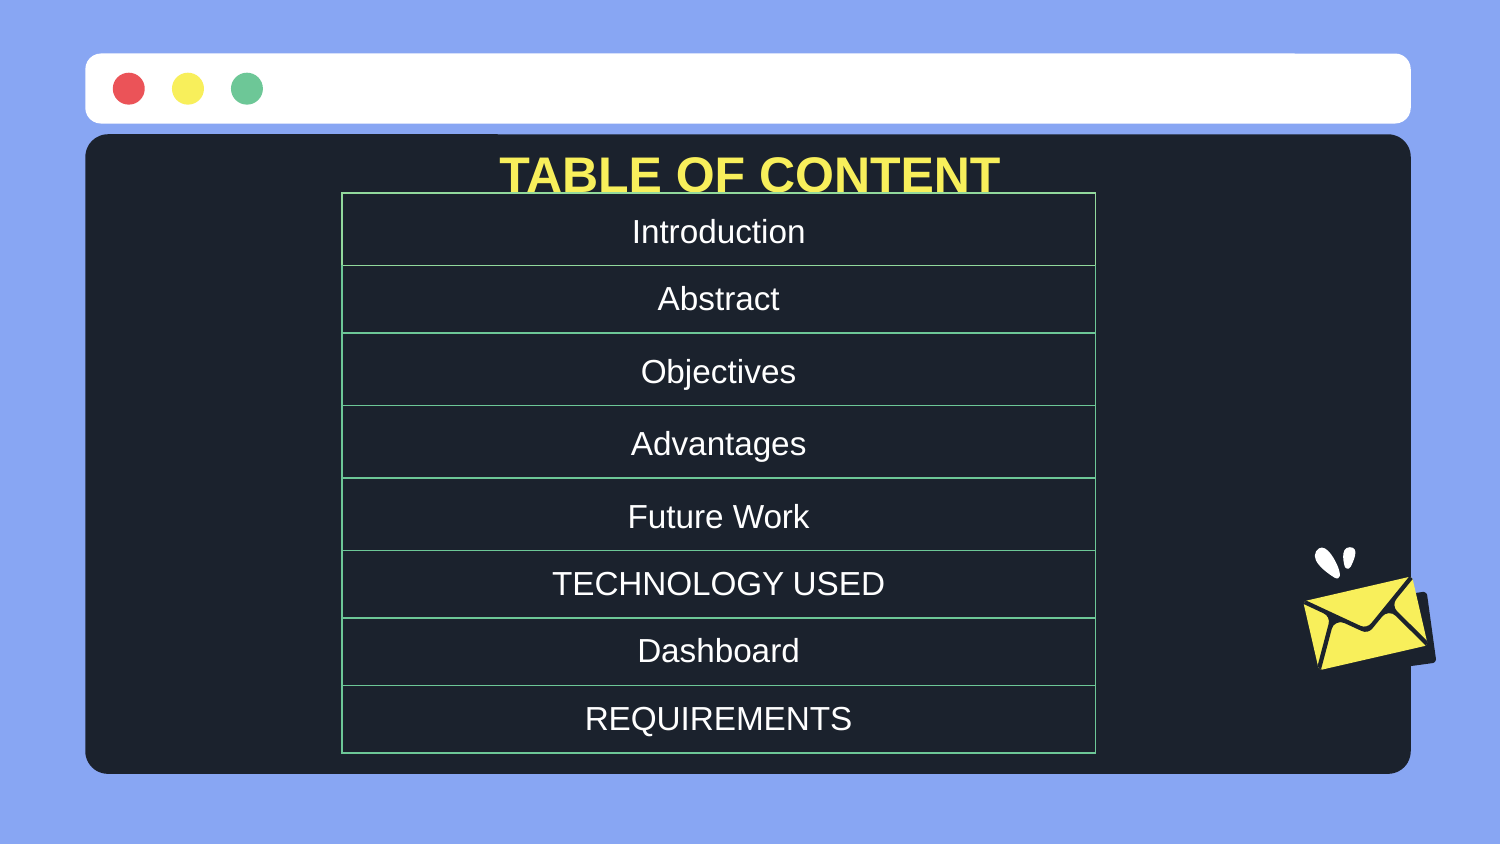

# TABLE OF CONTENT
| Introduction |
| --- |
| Abstract |
| Objectives |
| Advantages |
| Future Work |
| TECHNOLOGY USED |
| Dashboard |
| REQUIREMENTS |